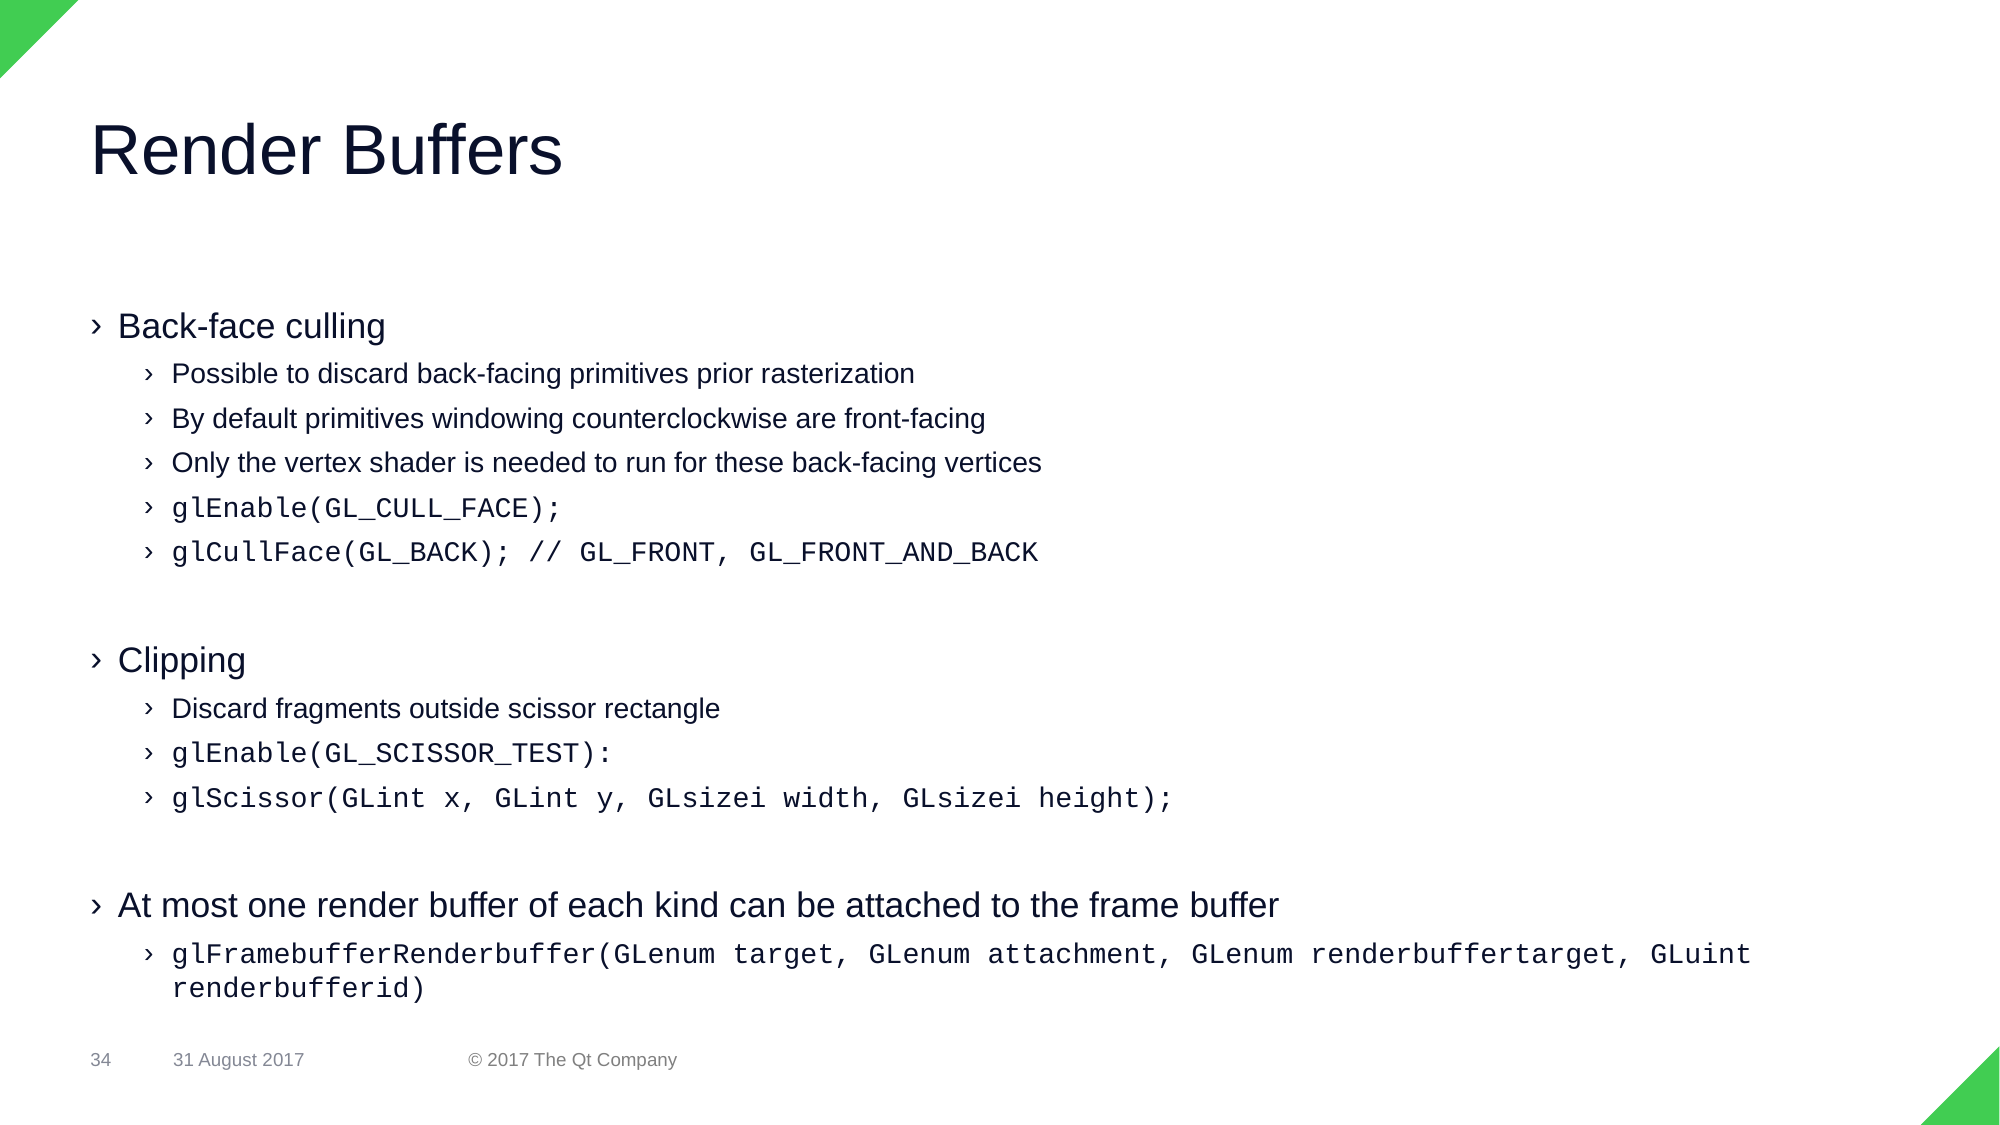

# Render Buffers
Back-face culling
Possible to discard back-facing primitives prior rasterization
By default primitives windowing counterclockwise are front-facing
Only the vertex shader is needed to run for these back-facing vertices
glEnable(GL_CULL_FACE);
glCullFace(GL_BACK); // GL_FRONT, GL_FRONT_AND_BACK

Clipping
Discard fragments outside scissor rectangle
glEnable(GL_SCISSOR_TEST):
glScissor(GLint x, GLint y, GLsizei width, GLsizei height);

At most one render buffer of each kind can be attached to the frame buffer
glFramebufferRenderbuffer(GLenum target, GLenum attachment, GLenum renderbuffertarget, GLuint renderbufferid)

34
31 August 2017
© 2017 The Qt Company